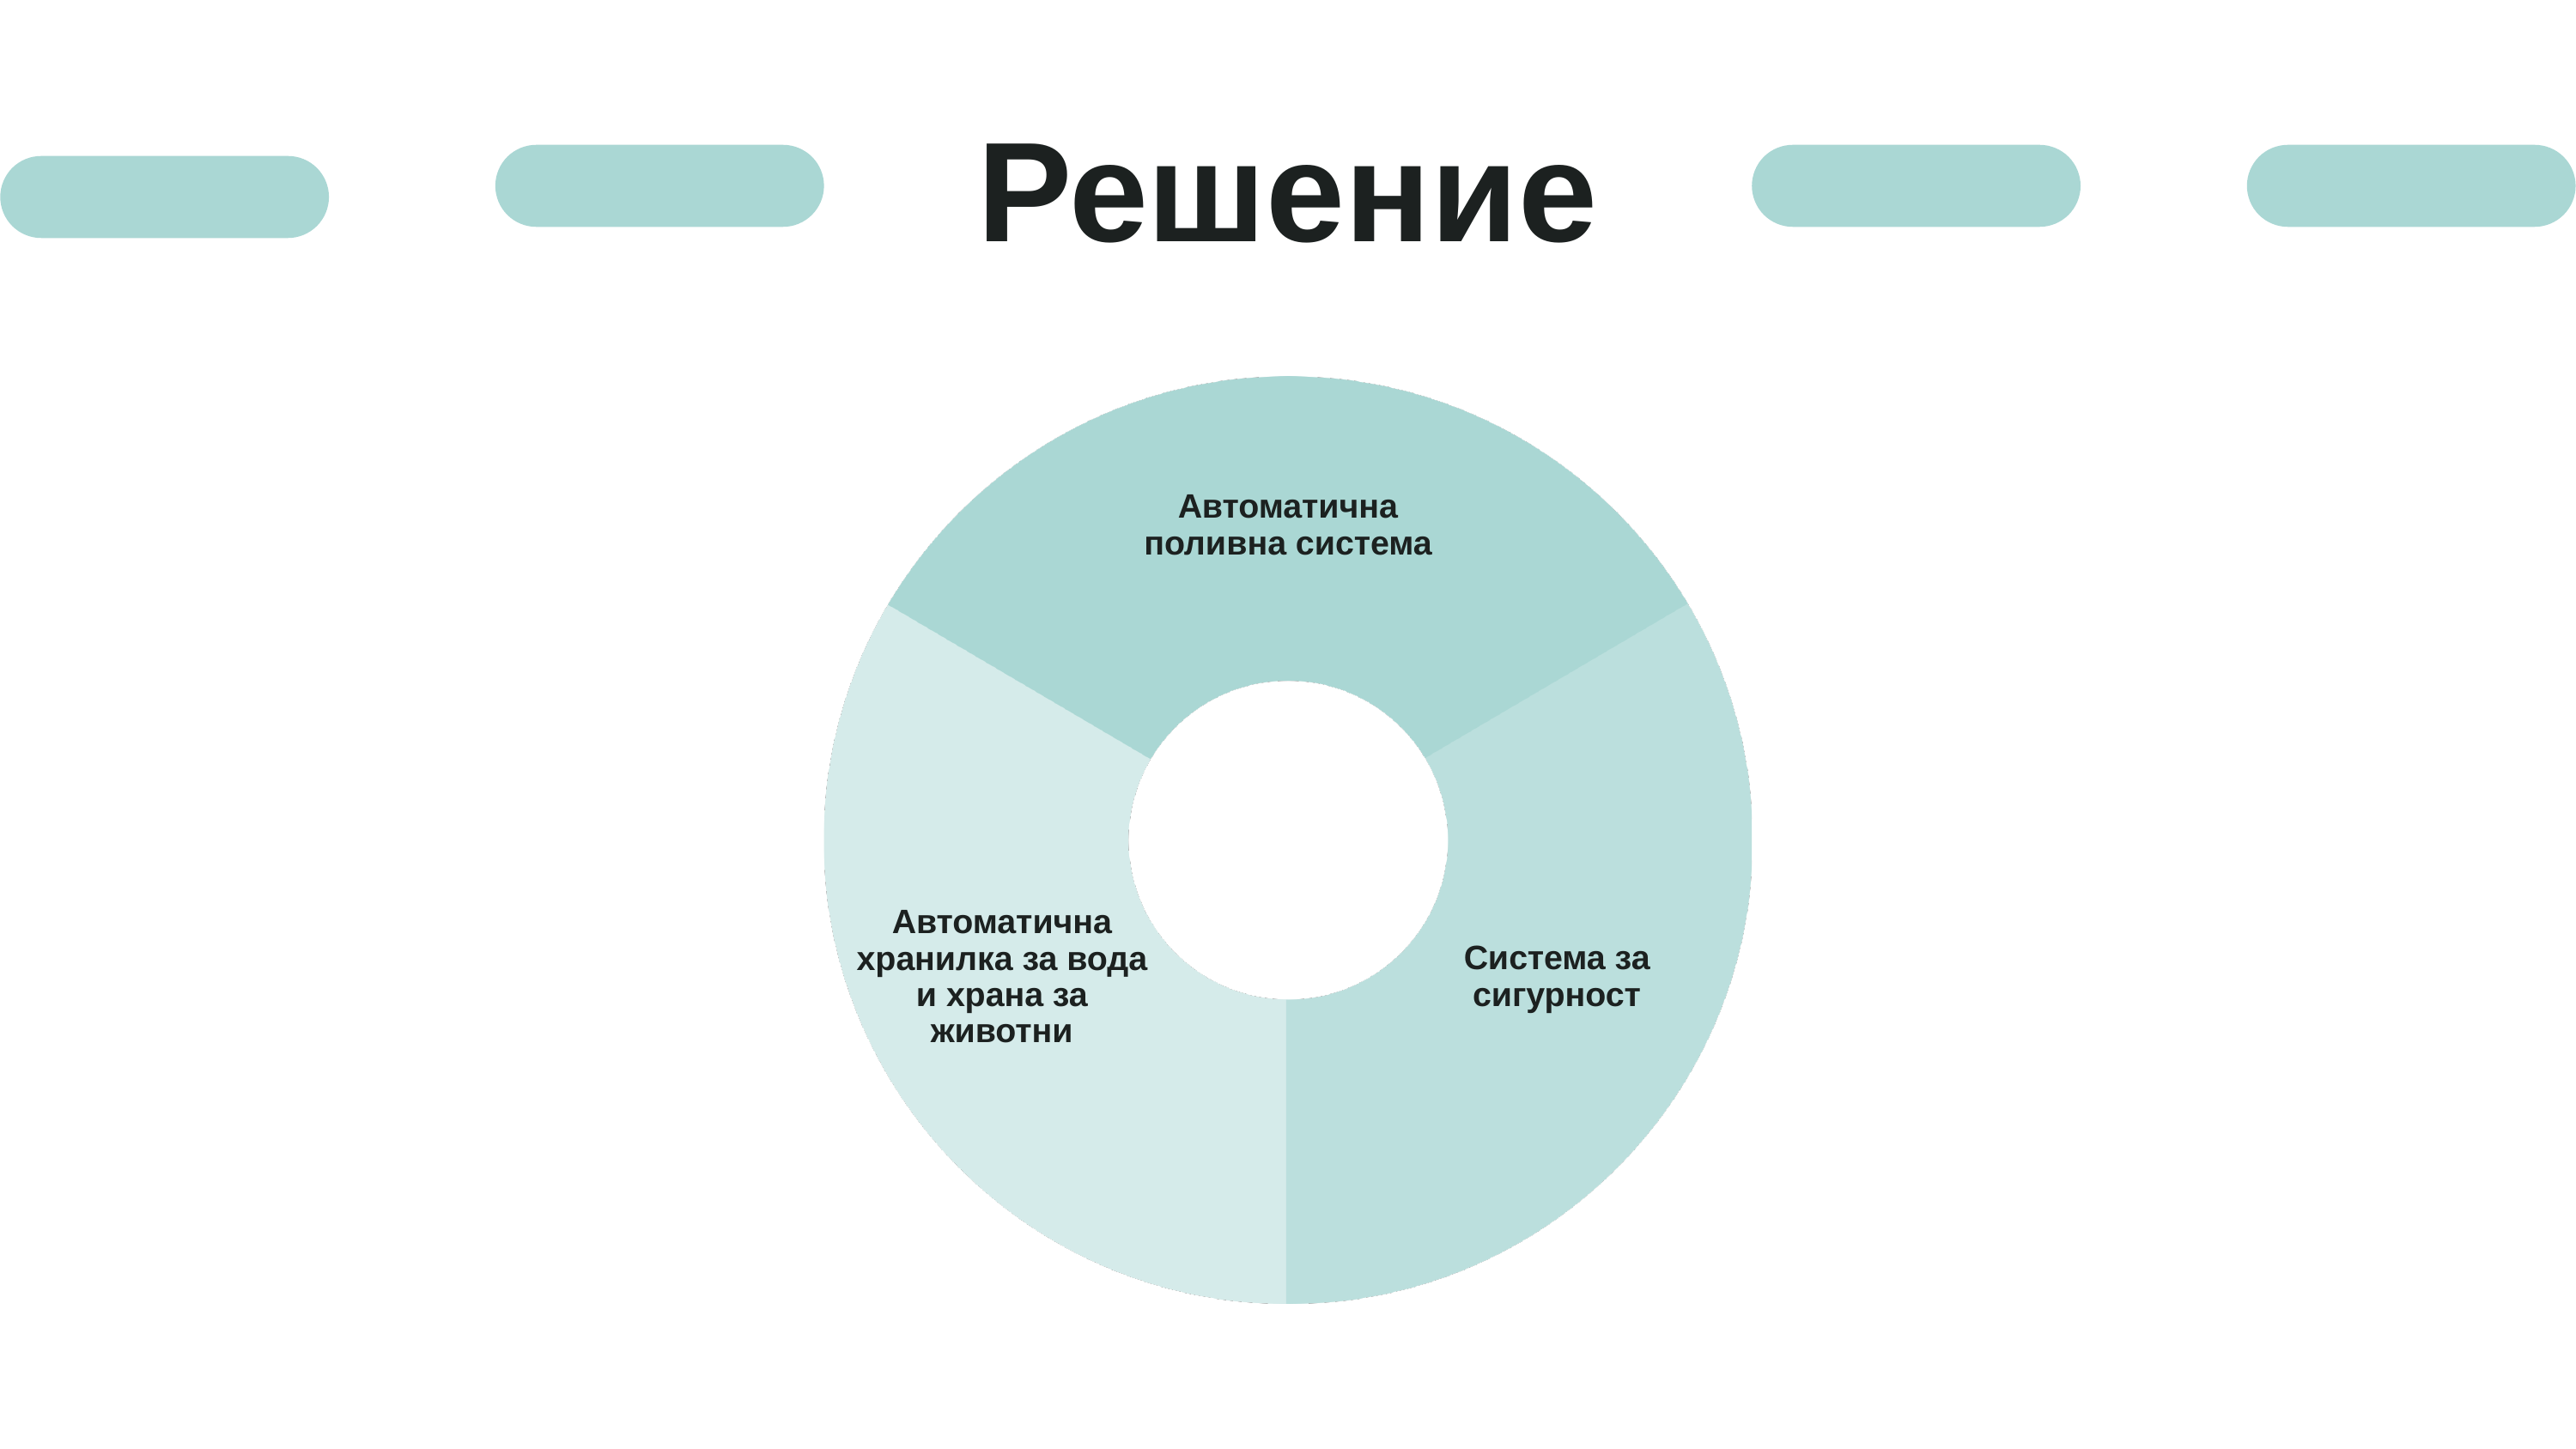

Решение

Автоматична поливна система
Автоматична хранилка за вода и храна за животни
Система за сигурност